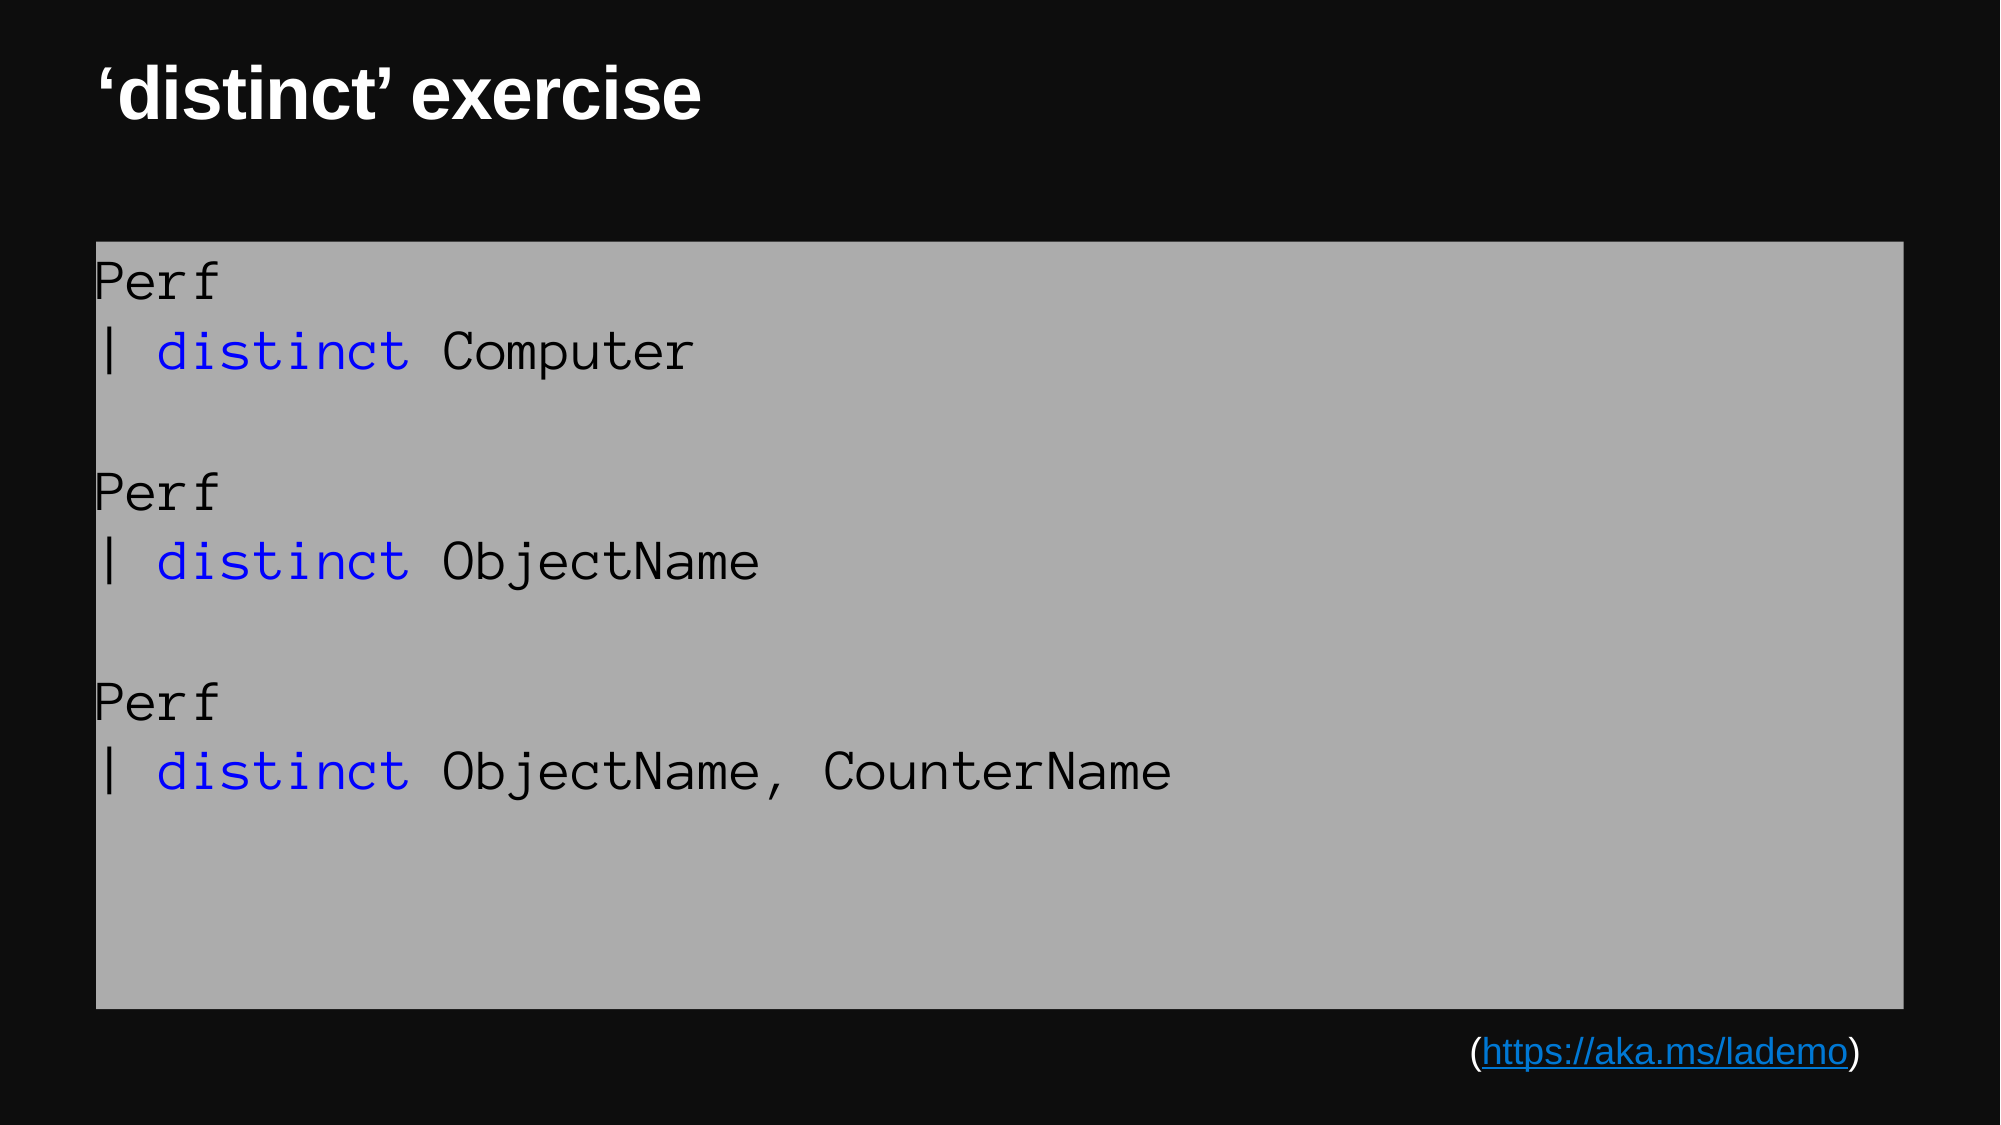

# ‘distinct’ exercise
Perf
| distinct Computer
Perf
| distinct ObjectName
Perf
| distinct ObjectName, CounterName

(https://aka.ms/lademo)